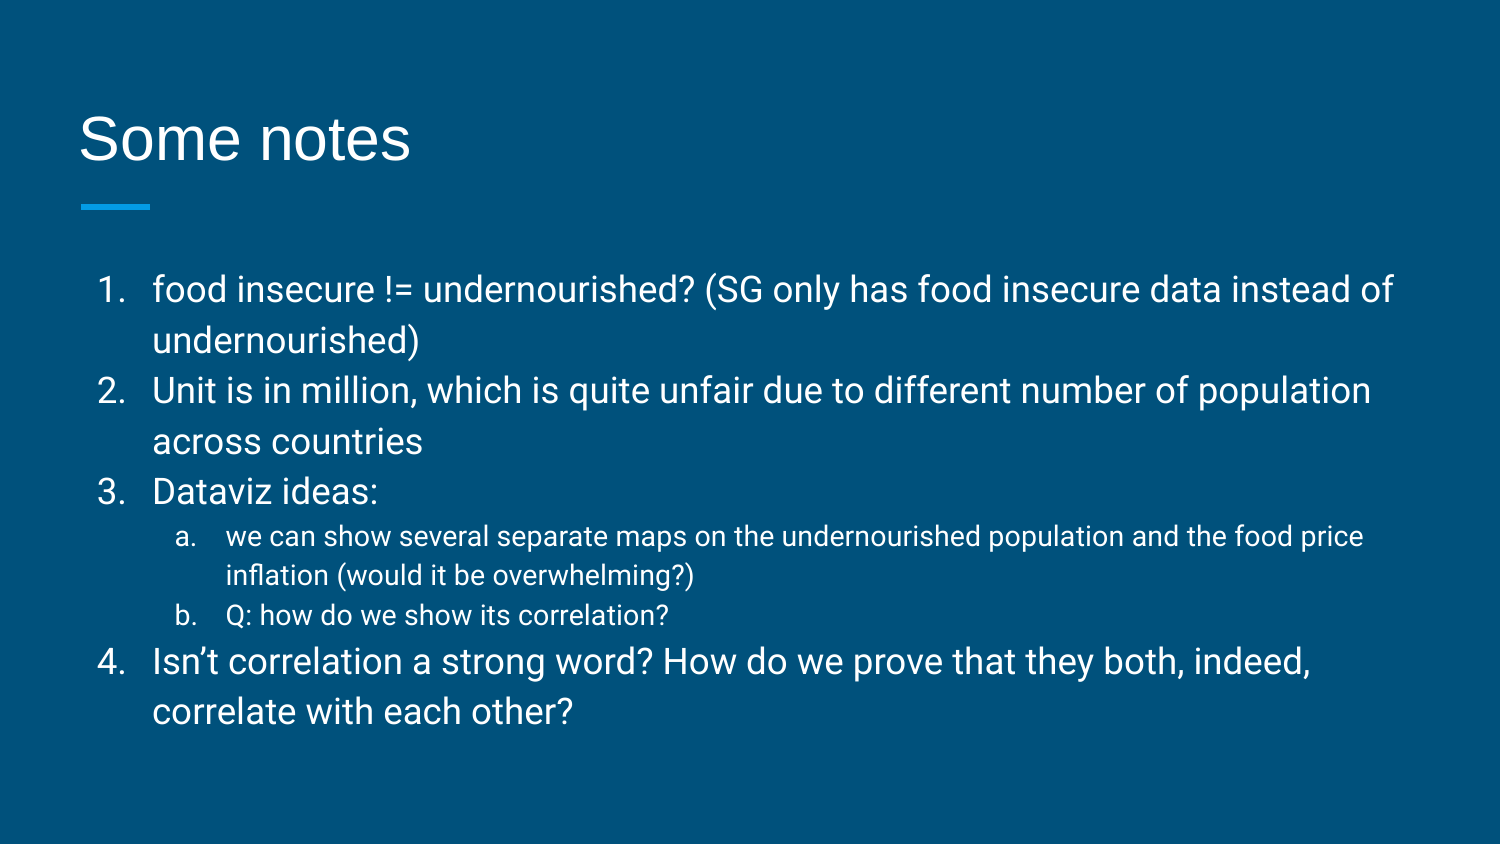

# Some notes
food insecure != undernourished? (SG only has food insecure data instead of undernourished)
Unit is in million, which is quite unfair due to different number of population across countries
Dataviz ideas:
we can show several separate maps on the undernourished population and the food price inflation (would it be overwhelming?)
Q: how do we show its correlation?
Isn’t correlation a strong word? How do we prove that they both, indeed, correlate with each other?